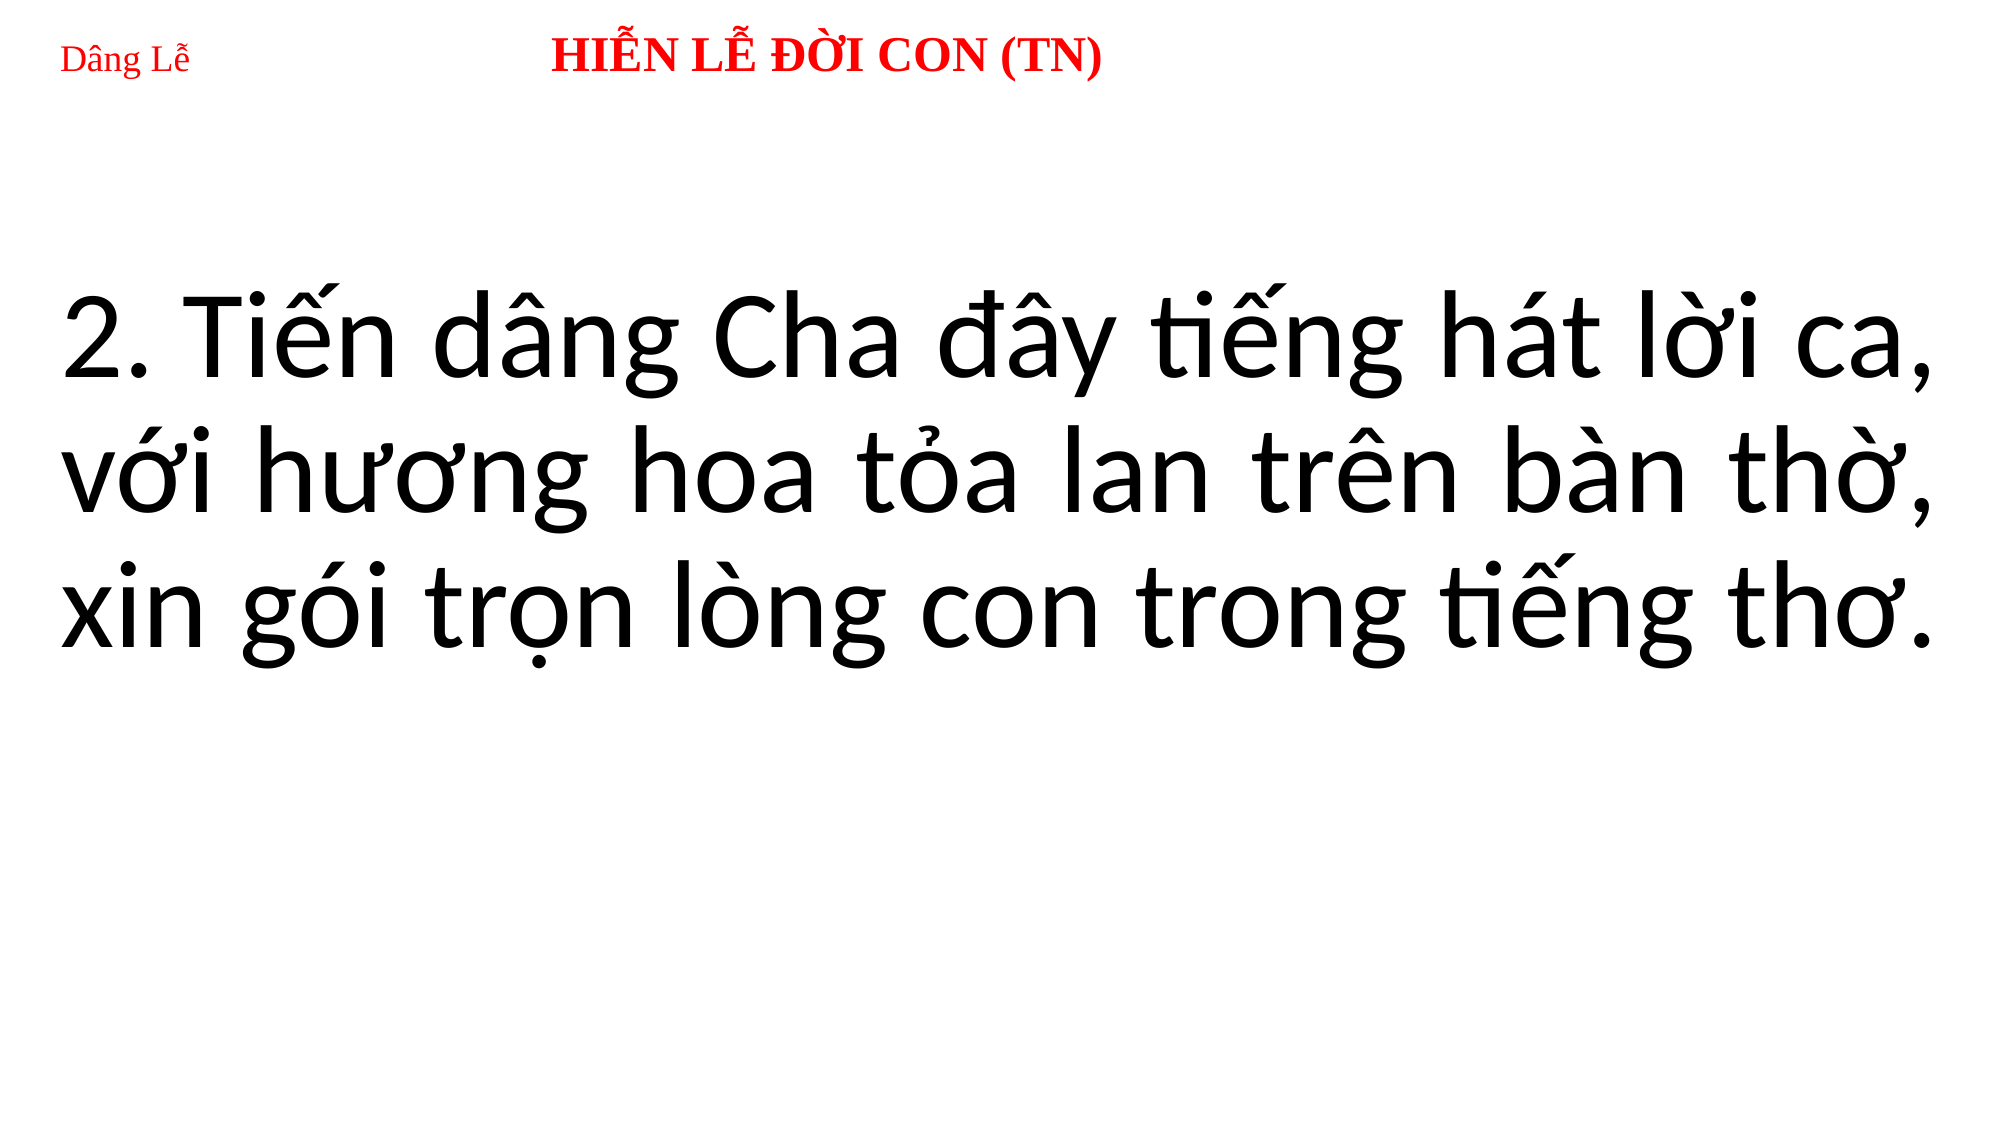

# Dâng Lễ                                      HIỄN LỄ ĐỜI CON (TN)
2. Tiến dâng Cha đây tiếng hát lời ca, với hương hoa tỏa lan trên bàn thờ, xin gói trọn lòng con trong tiếng thơ.